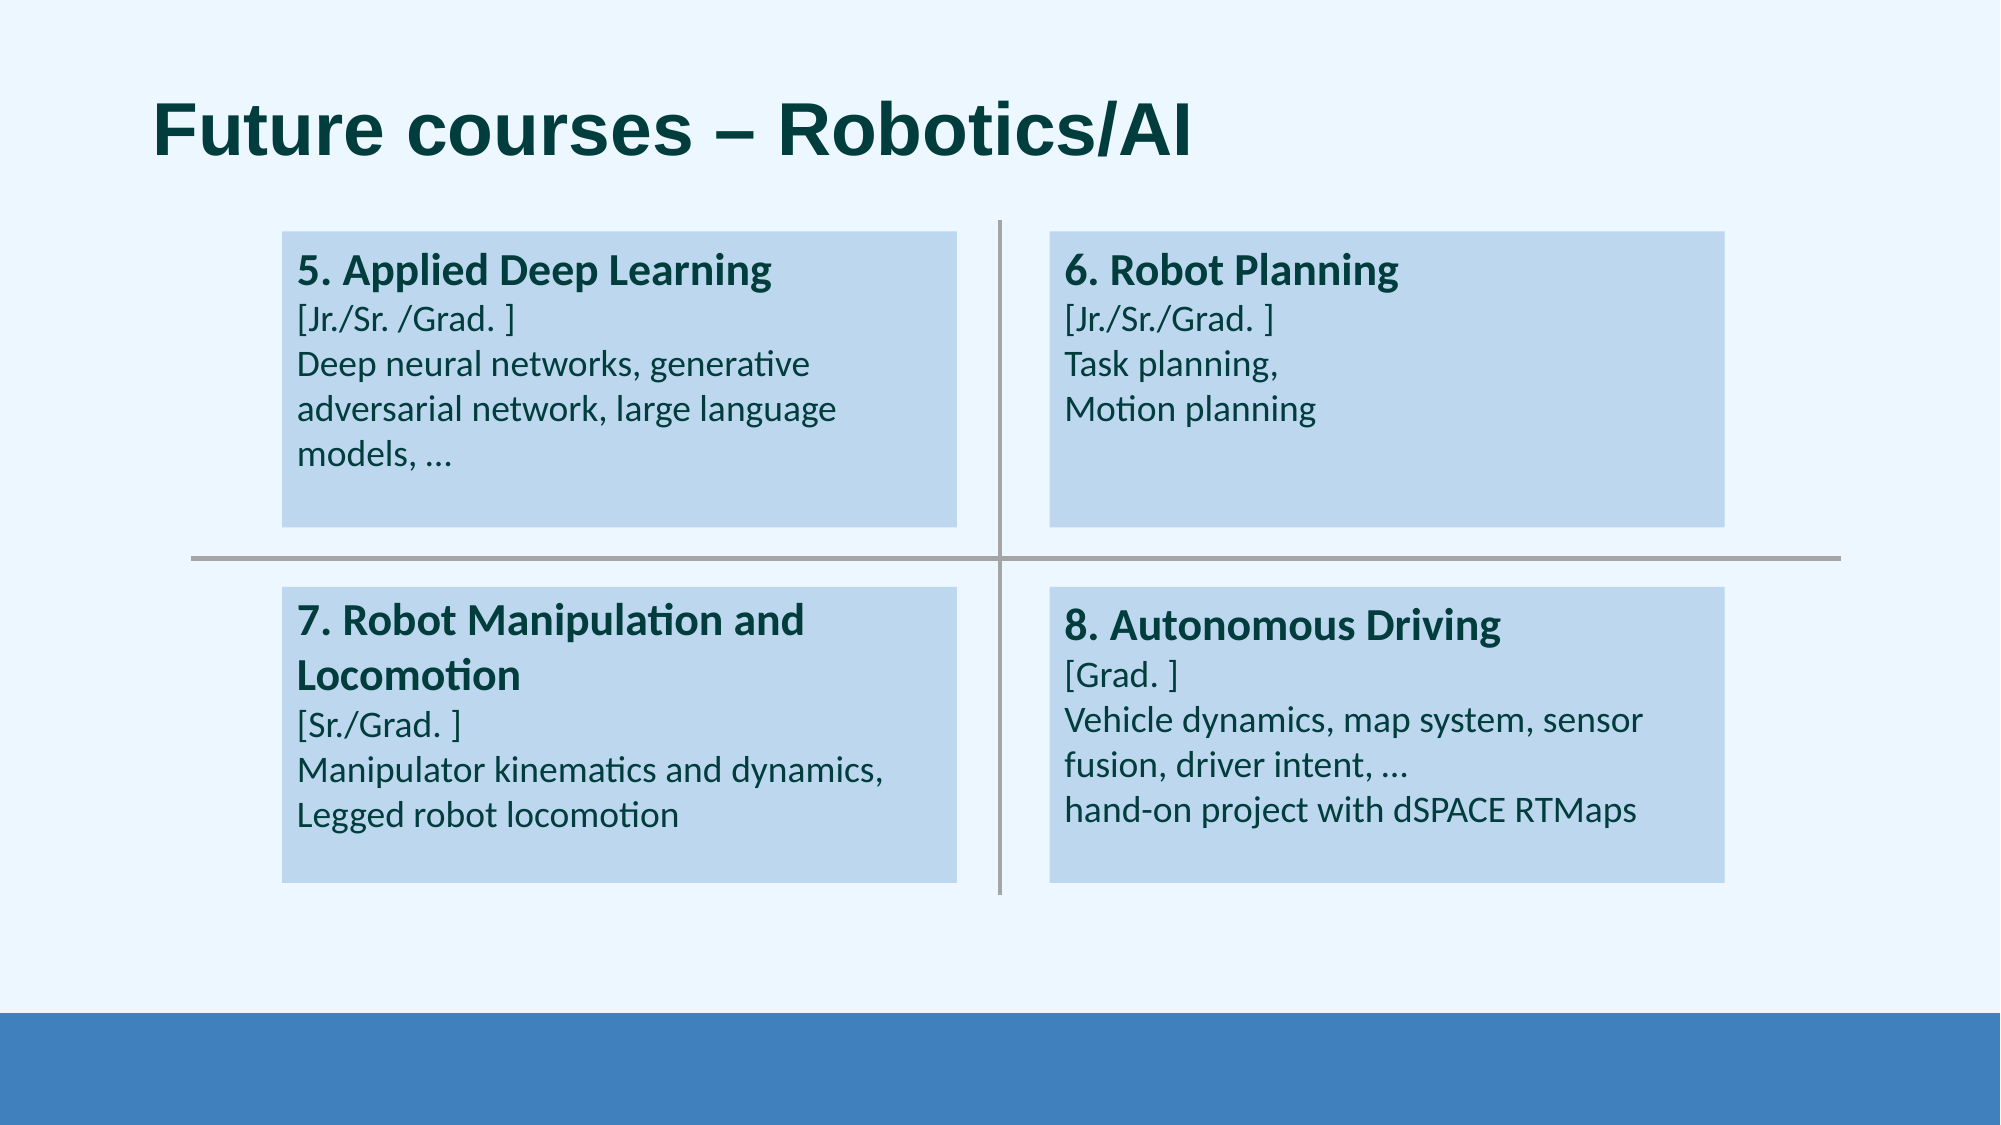

# Future courses – Robotics/AI
5. Applied Deep Learning
[Jr./Sr. /Grad. ]
Deep neural networks, generative adversarial network, large language models, …
6. Robot Planning
[Jr./Sr./Grad. ]
Task planning,
Motion planning

7. Robot Manipulation and Locomotion
[Sr./Grad. ]
Manipulator kinematics and dynamics,
Legged robot locomotion

8. Autonomous Driving
[Grad. ]
Vehicle dynamics, map system, sensor fusion, driver intent, …
hand-on project with dSPACE RTMaps